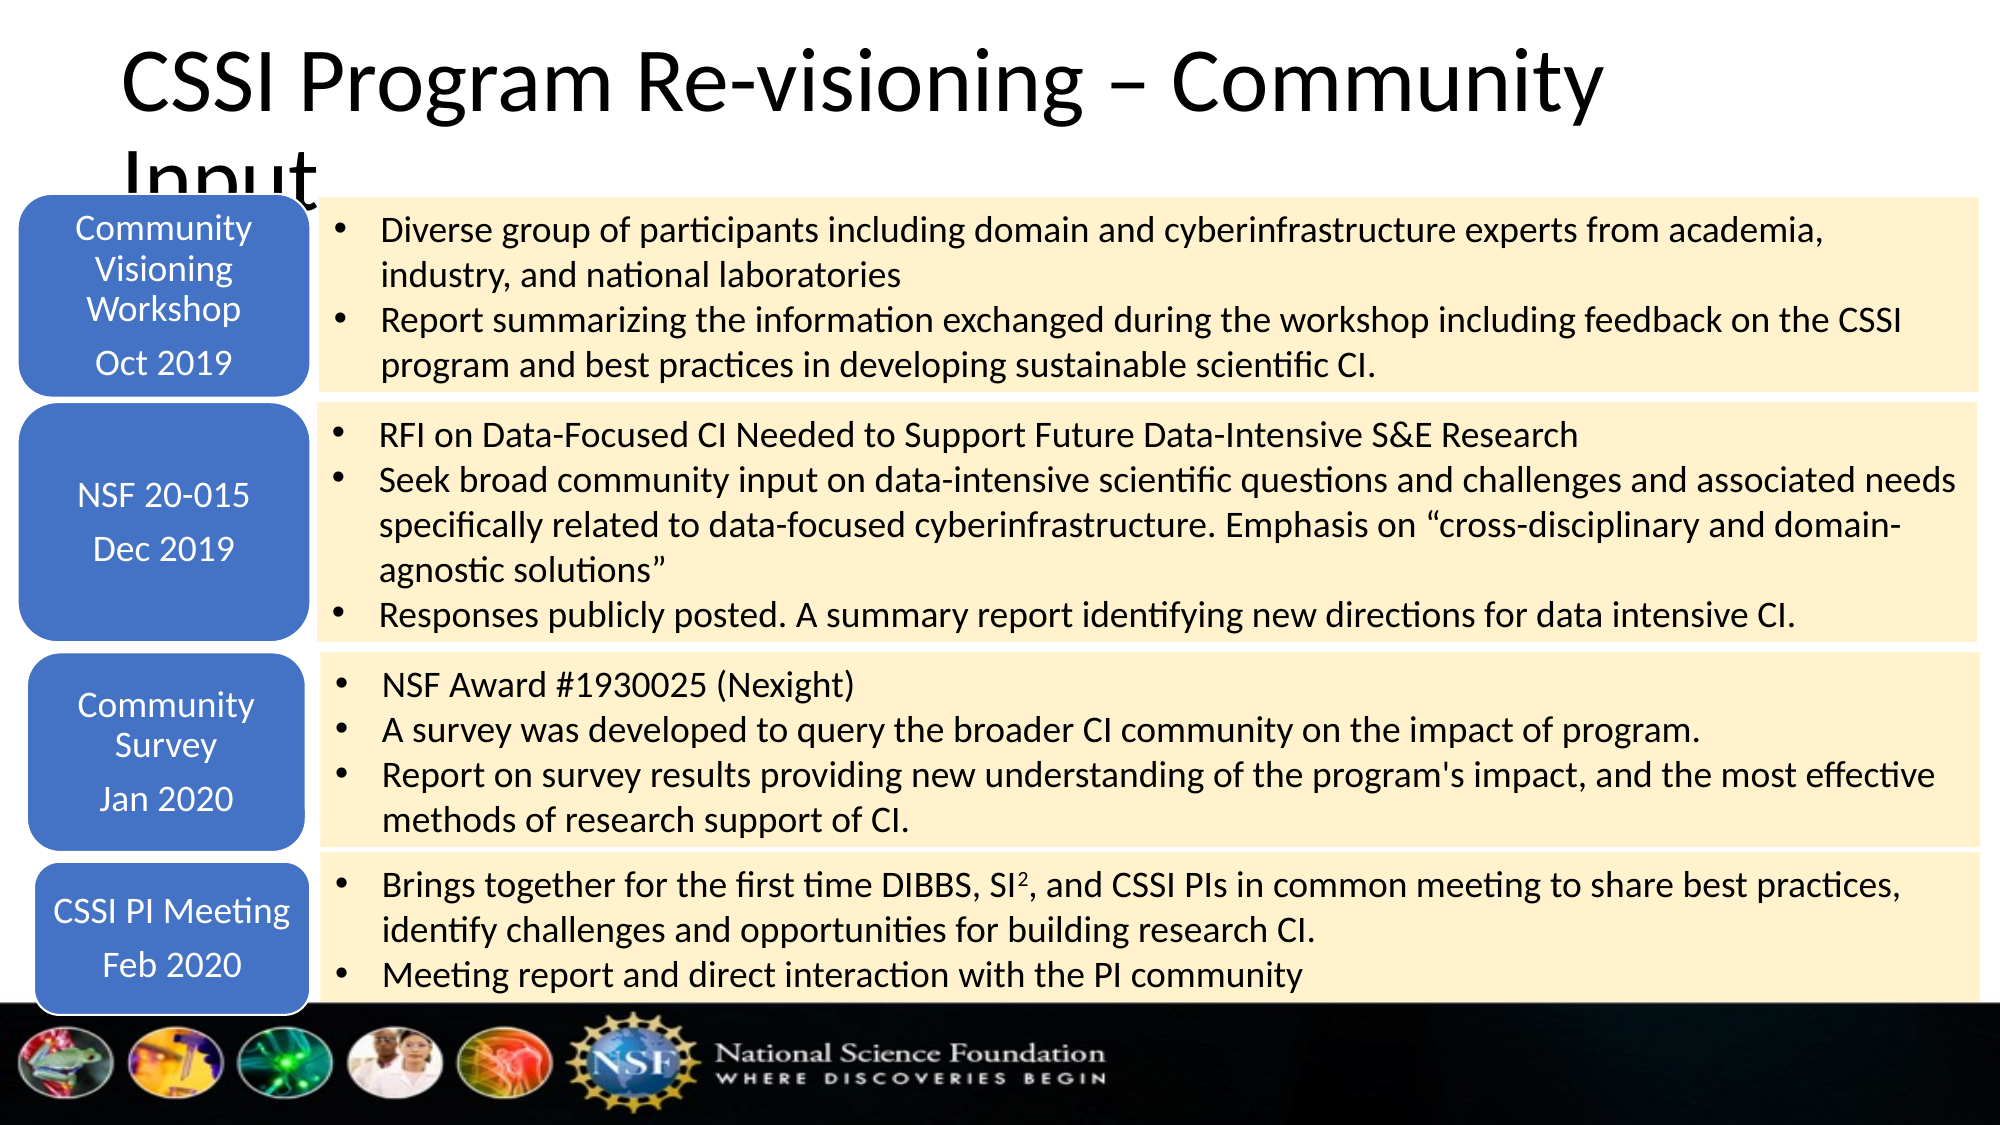

# CSSI Program Re-visioning – Community Input

Community Visioning Workshop
Oct 2019
Diverse group of participants including domain and cyberinfrastructure experts from academia, industry, and national laboratories
Report summarizing the information exchanged during the workshop including feedback on the CSSI program and best practices in developing sustainable scientific CI.

NSF 20-015
Dec 2019
RFI on Data-Focused CI Needed to Support Future Data-Intensive S&E Research
Seek broad community input on data-intensive scientific questions and challenges and associated needs specifically related to data-focused cyberinfrastructure. Emphasis on “cross-disciplinary and domain-agnostic solutions”
Responses publicly posted. A summary report identifying new directions for data intensive CI.

Community Survey
Jan 2020
NSF Award #1930025 (Nexight)
A survey was developed to query the broader CI community on the impact of program.
Report on survey results providing new understanding of the program's impact, and the most effective methods of research support of CI.
Brings together for the first time DIBBS, SI2, and CSSI PIs in common meeting to share best practices, identify challenges and opportunities for building research CI.
Meeting report and direct interaction with the PI community

CSSI PI Meeting
Feb 2020